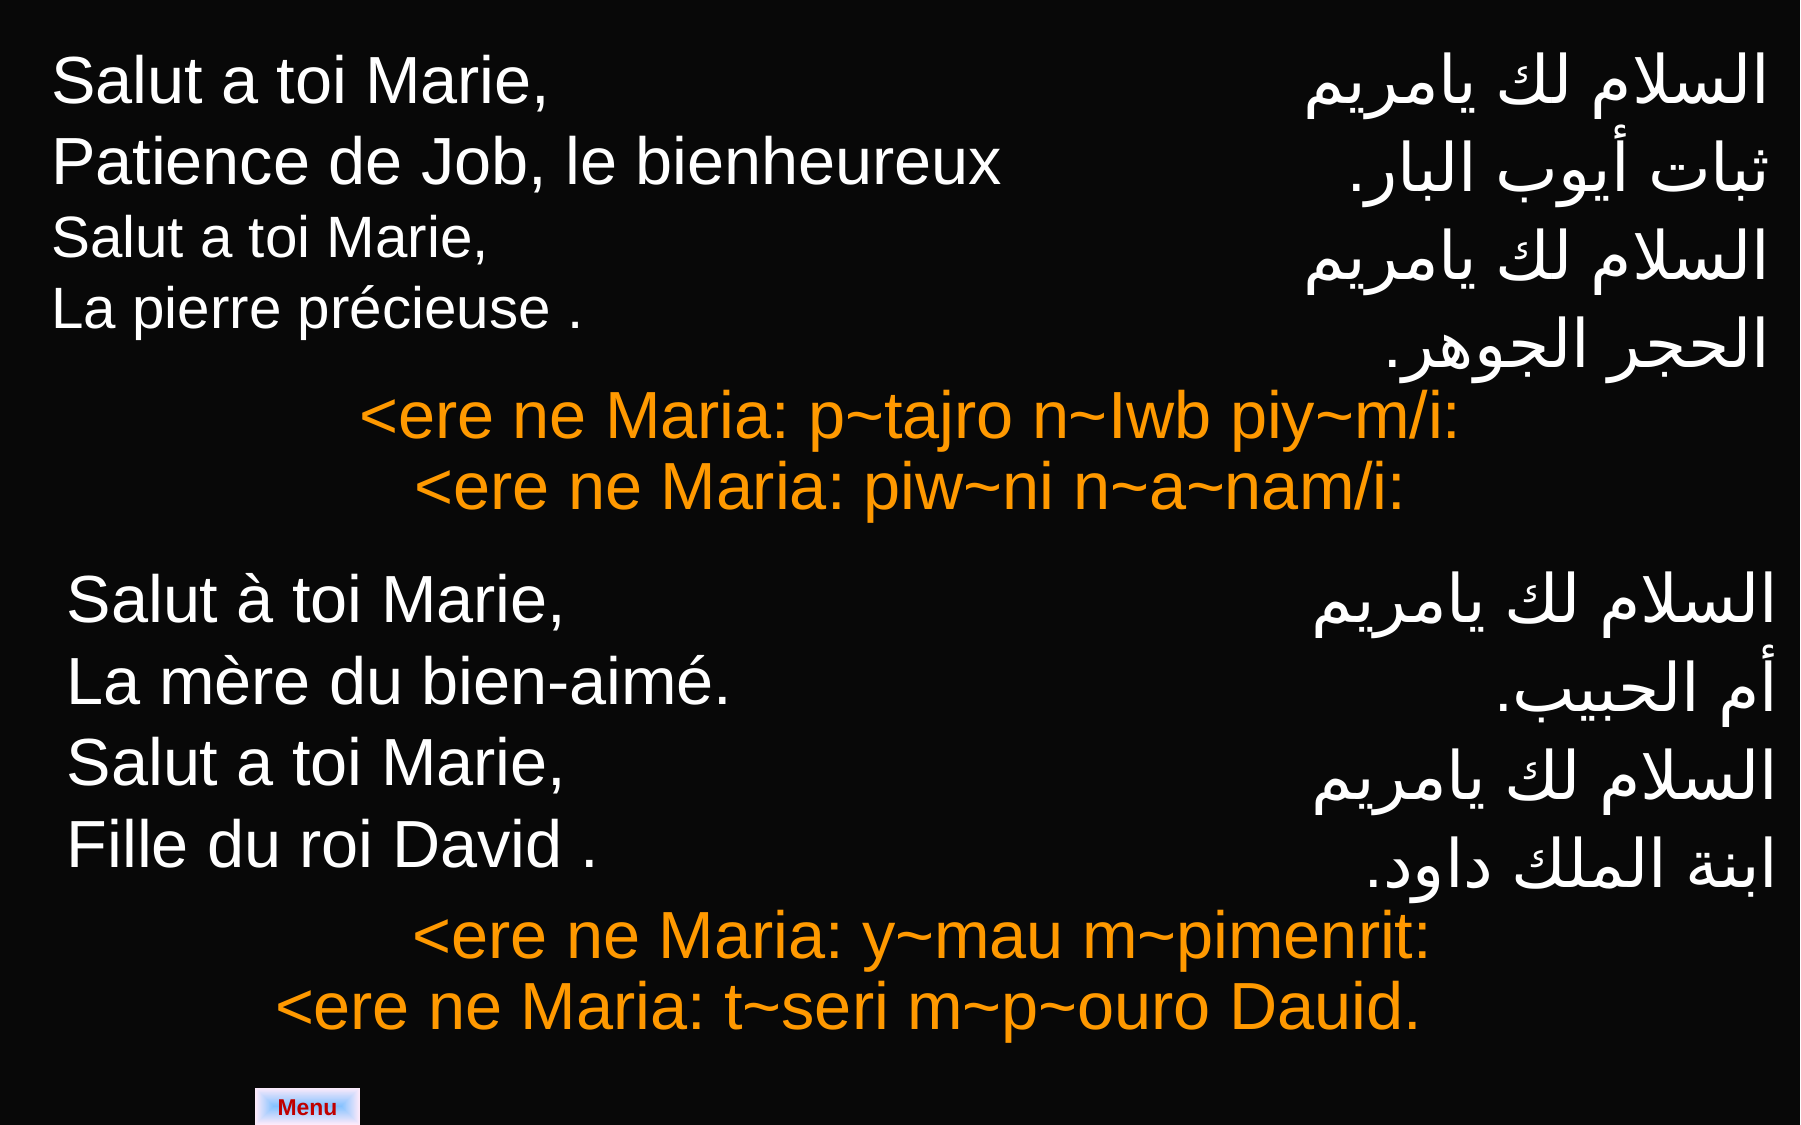

| Salut a toi Marie, Patience de Job, le bienheureux Salut a toi Marie, La pierre précieuse . | السلام لك يامريم ثبات أيوب البار. السلام لك يامريم الحجر الجوهر. |
| --- | --- |
| <ere ne Maria: p~tajro n~Iwb piy~m/i: <ere ne Maria: piw~ni n~a~nam/i: |  |
| Salut à toi Marie, La mère du bien-aimé. Salut a toi Marie, Fille du roi David . | السلام لك يامريم أم الحبيب. السلام لك يامريم ابنة الملك داود. |
| --- | --- |
| <ere ne Maria: y~mau m~pimenrit: <ere ne Maria: t~seri m~p~ouro Dauid. |  |

Menu